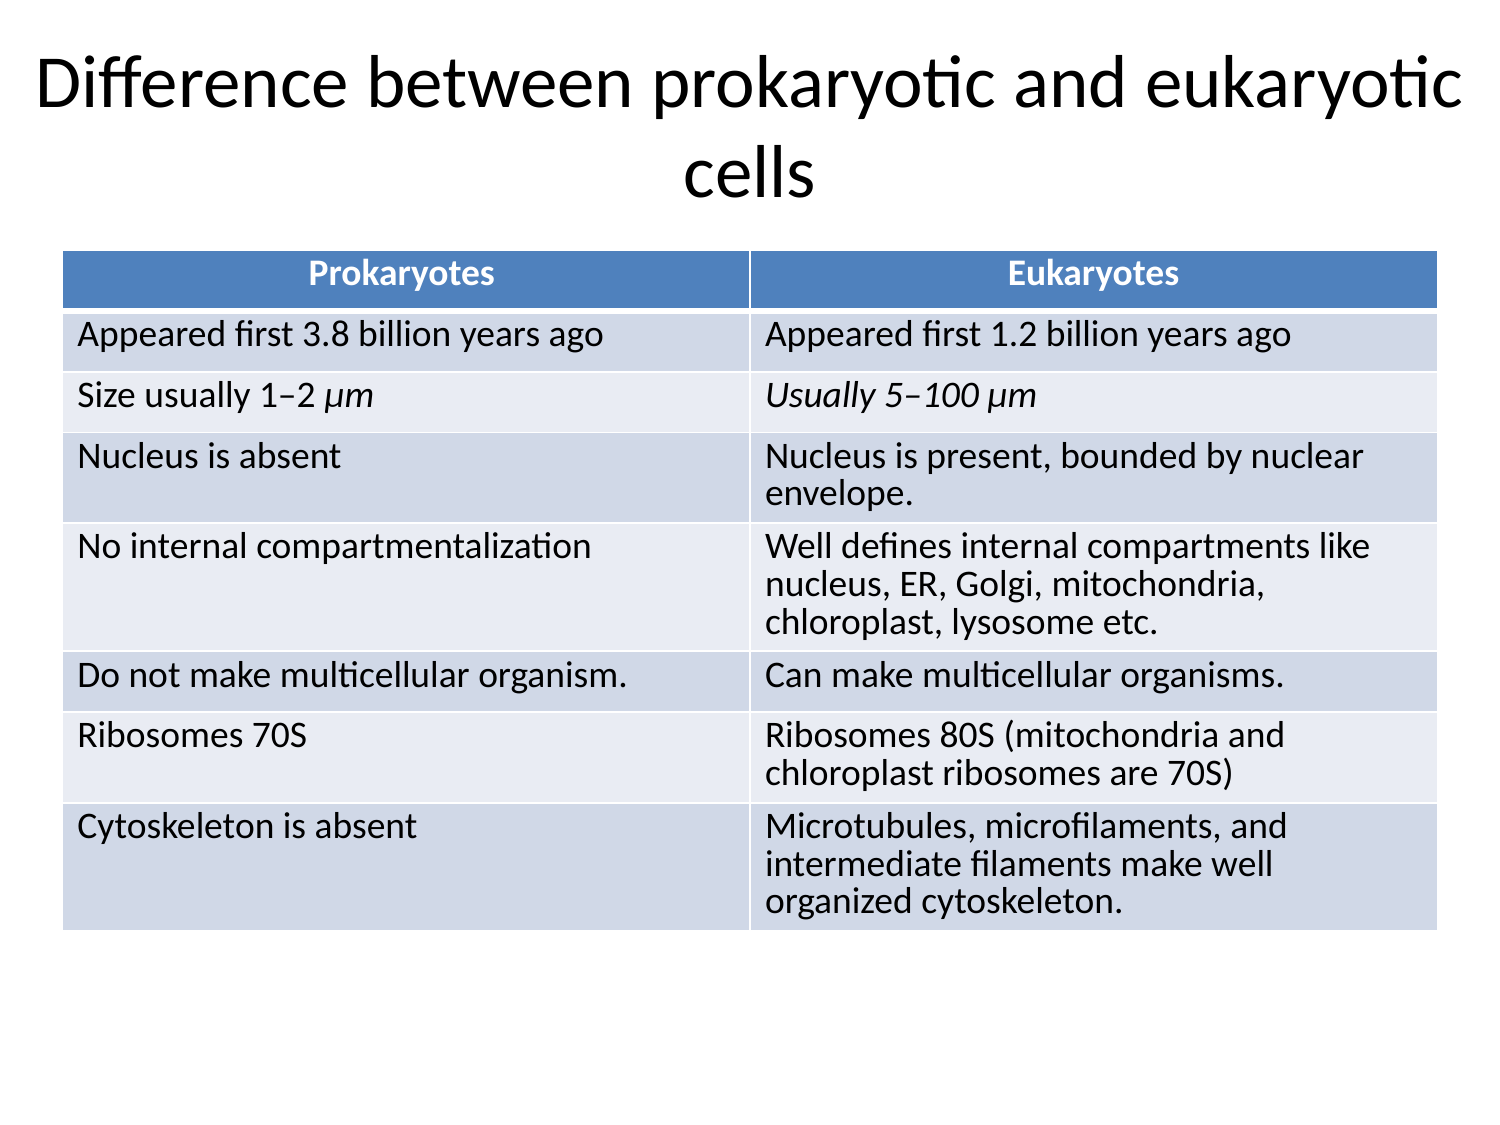

Difference between prokaryotic and eukaryotic cells
| Prokaryotes | Eukaryotes |
| --- | --- |
| Appeared first 3.8 billion years ago | Appeared first 1.2 billion years ago |
| Size usually 1–2 μm | Usually 5–100 μm |
| Nucleus is absent | Nucleus is present, bounded by nuclear envelope. |
| No internal compartmentalization | Well defines internal compartments like nucleus, ER, Golgi, mitochondria, chloroplast, lysosome etc. |
| Do not make multicellular organism. | Can make multicellular organisms. |
| Ribosomes 70S | Ribosomes 80S (mitochondria and chloroplast ribosomes are 70S) |
| Cytoskeleton is absent | Microtubules, microfilaments, and intermediate filaments make well organized cytoskeleton. |